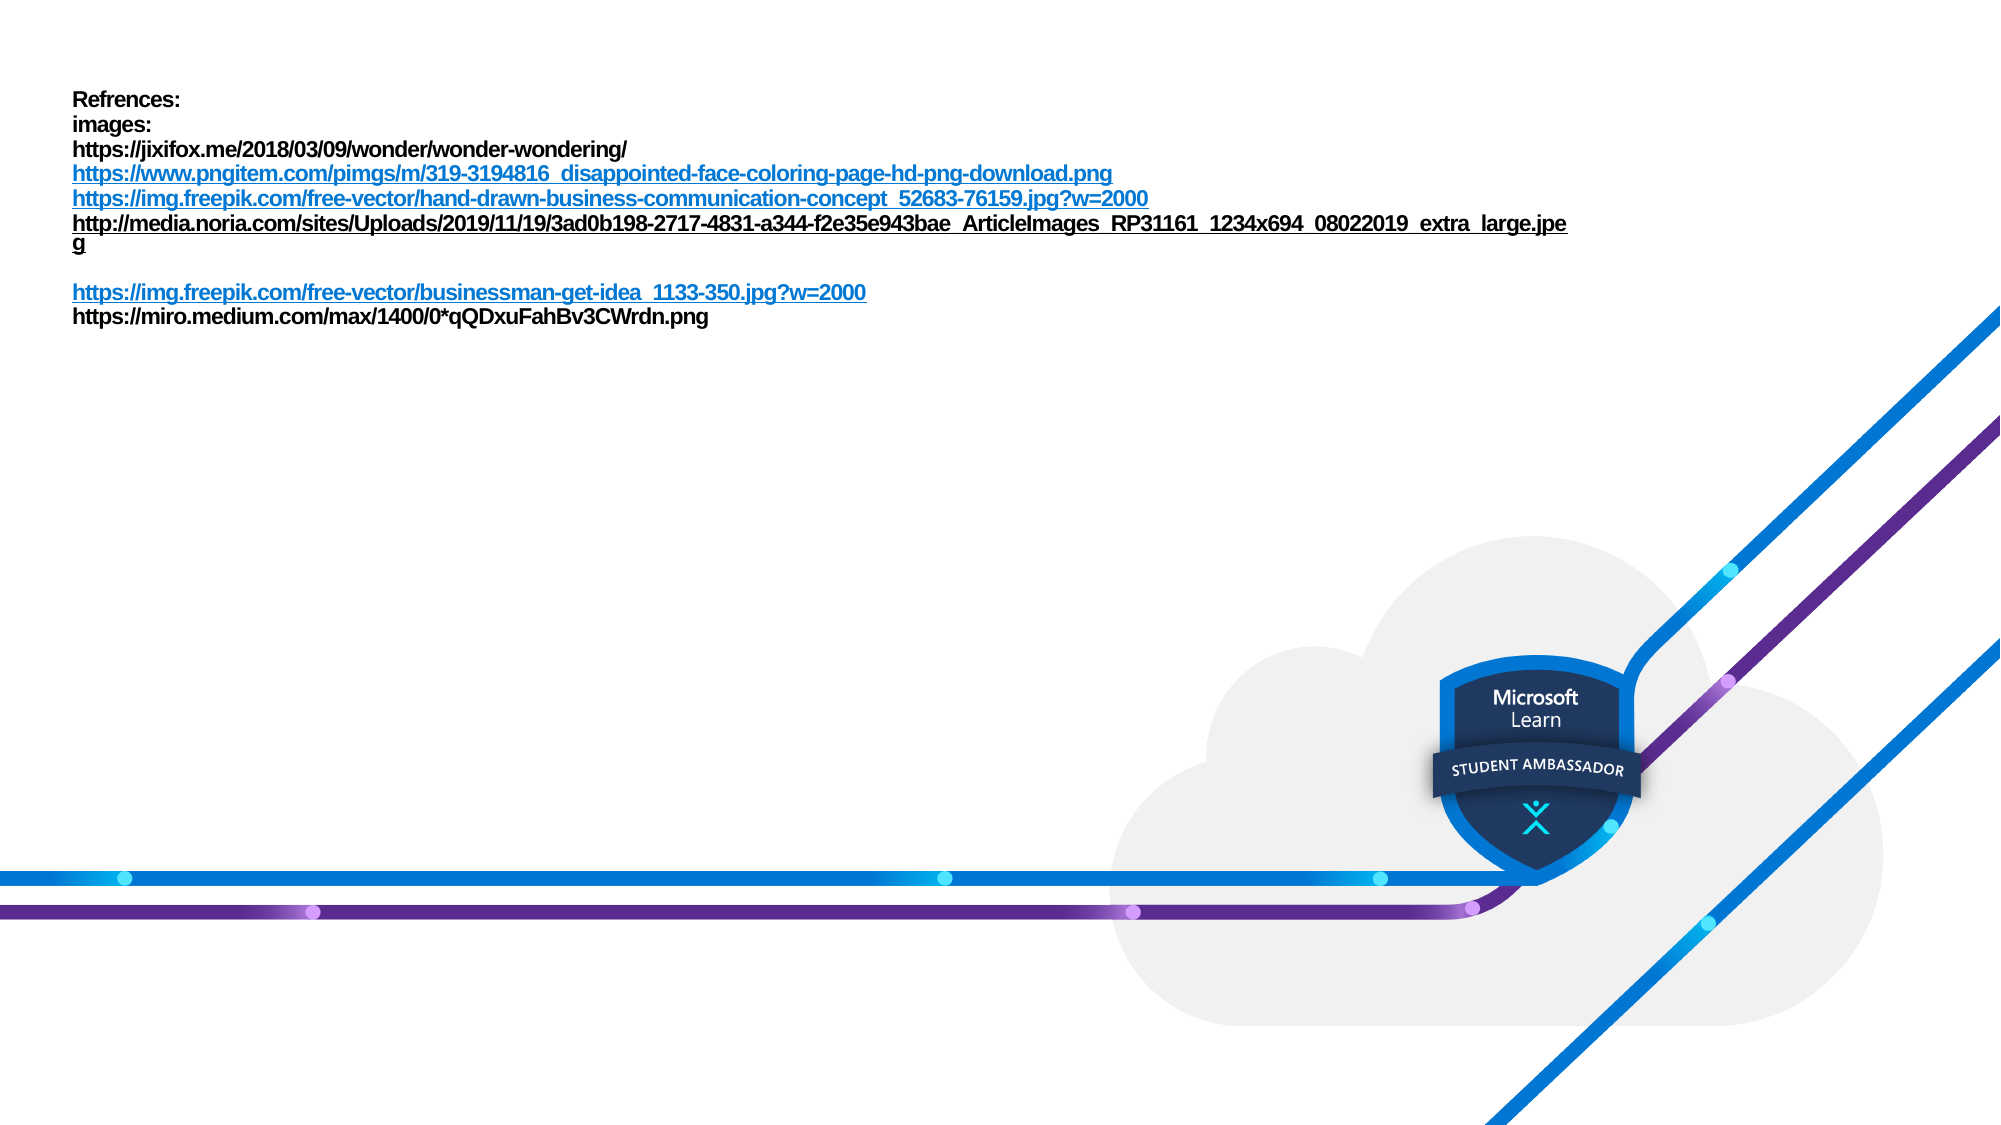

# Refrences: images: https://jixifox.me/2018/03/09/wonder/wonder-wondering/ https://www.pngitem.com/pimgs/m/319-3194816_disappointed-face-coloring-page-hd-png-download.png https://img.freepik.com/free-vector/hand-drawn-business-communication-concept_52683-76159.jpg?w=2000 http://media.noria.com/sites/Uploads/2019/11/19/3ad0b198-2717-4831-a344-f2e35e943bae_ArticleImages_RP31161_1234x694_08022019_extra_large.jpeg https://img.freepik.com/free-vector/businessman-get-idea_1133-350.jpg?w=2000 https://miro.medium.com/max/1400/0*qQDxuFahBv3CWrdn.png